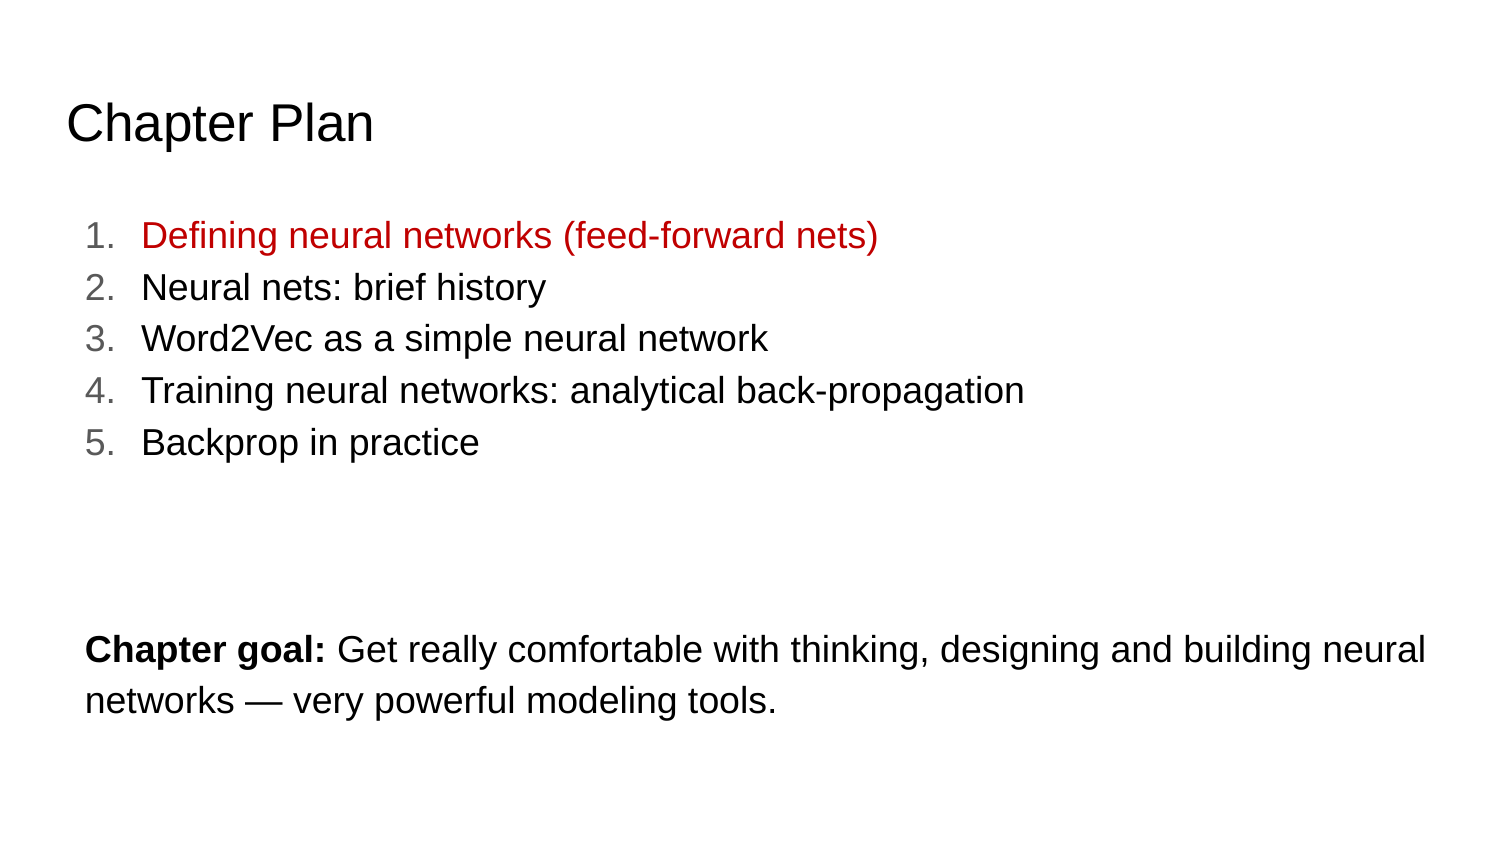

# Chapter Plan
Defining neural networks (feed-forward nets)
Neural nets: brief history
Word2Vec as a simple neural network
Training neural networks: analytical back-propagation
Backprop in practice

Chapter goal: Get really comfortable with thinking, designing and building neural networks — very powerful modeling tools.